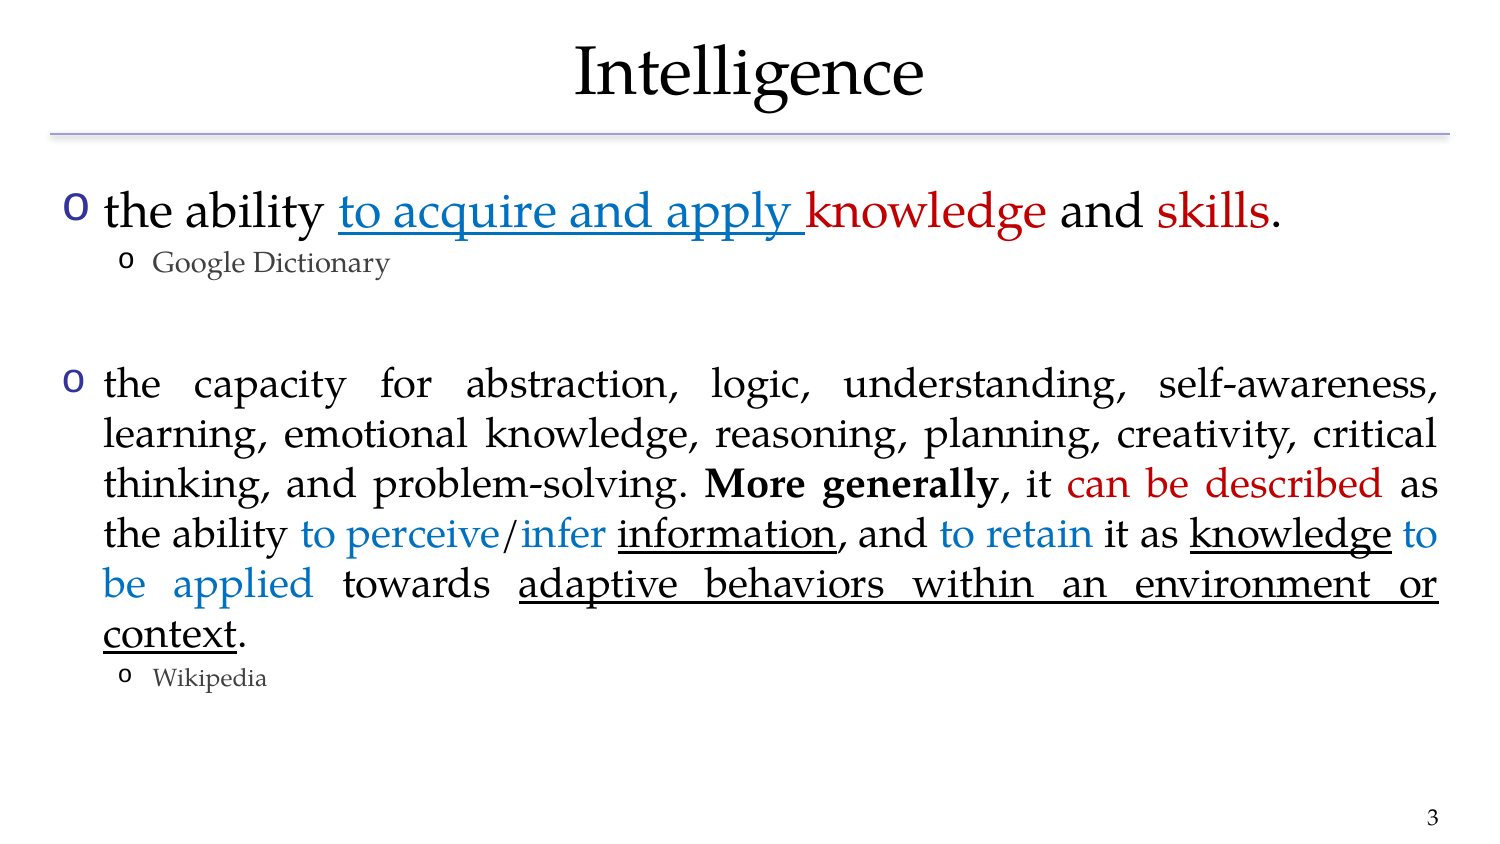

# Intelligence
the ability to acquire and apply knowledge and skills.
Google Dictionary

the capacity for abstraction, logic, understanding, self-awareness, learning, emotional knowledge, reasoning, planning, creativity, critical thinking, and problem-solving. More generally, it can be described as the ability to perceive/infer information, and to retain it as knowledge to be applied towards adaptive behaviors within an environment or context.
Wikipedia

3